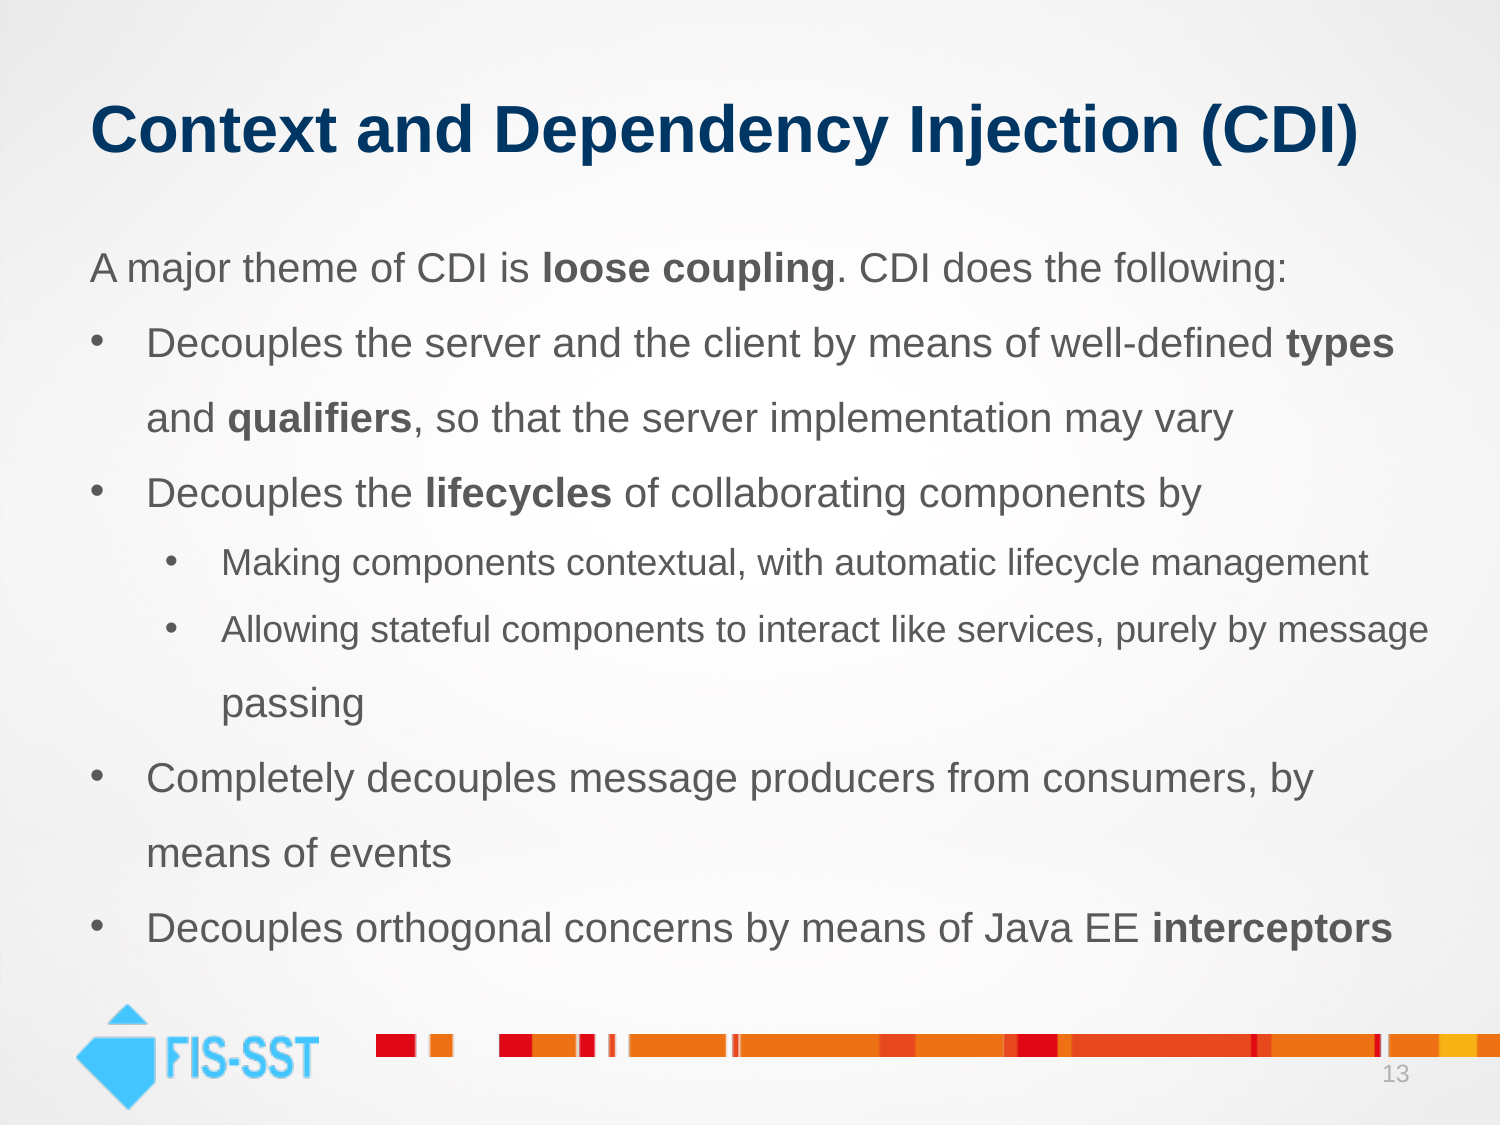

# Context and Dependency Injection (CDI)
A major theme of CDI is loose coupling. CDI does the following:
Decouples the server and the client by means of well-defined types and qualifiers, so that the server implementation may vary
Decouples the lifecycles of collaborating components by
Making components contextual, with automatic lifecycle management
Allowing stateful components to interact like services, purely by message passing
Completely decouples message producers from consumers, by means of events
Decouples orthogonal concerns by means of Java EE interceptors
13